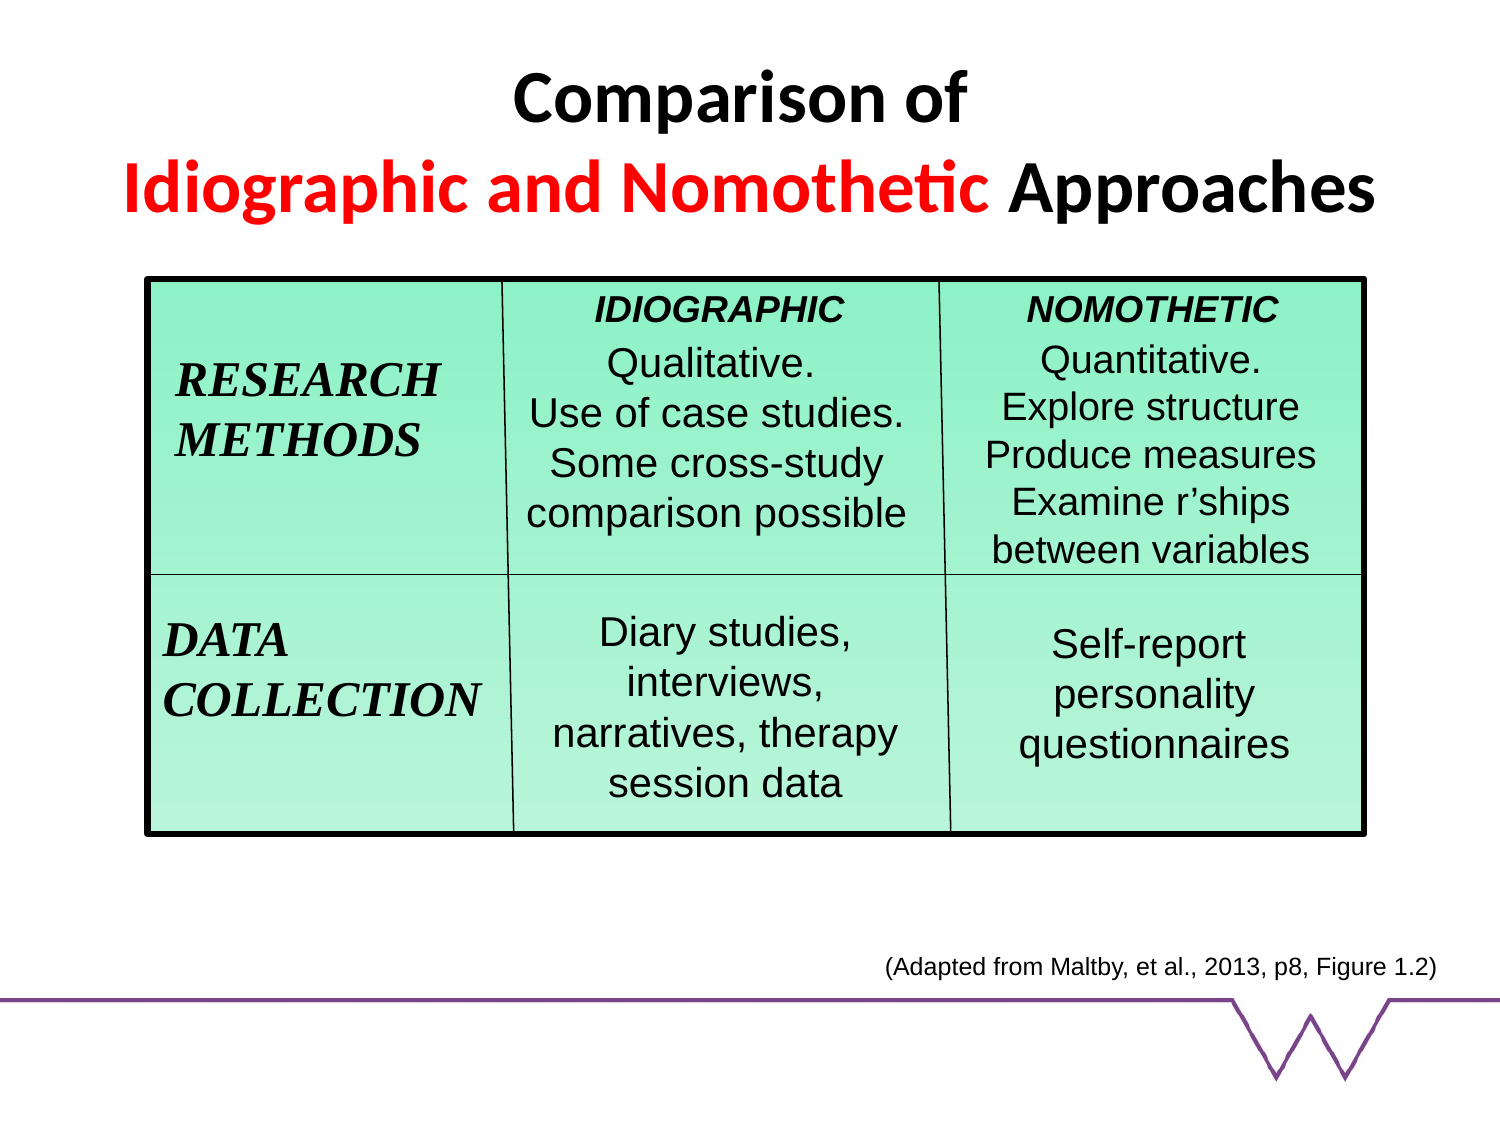

Comparison of
Idiographic and Nomothetic Approaches
IDIOGRAPHIC
NOMOTHETIC

 RESEARCH
 METHODS

DATA
COLLECTION
Quantitative.
Explore structure
Produce measures
Examine r’ships between variables

Qualitative.
Use of case studies. Some cross-study comparison possible
Diary studies, interviews, narratives, therapy session data
Self-report
personality questionnaires
(Adapted from Maltby, et al., 2013, p8, Figure 1.2)